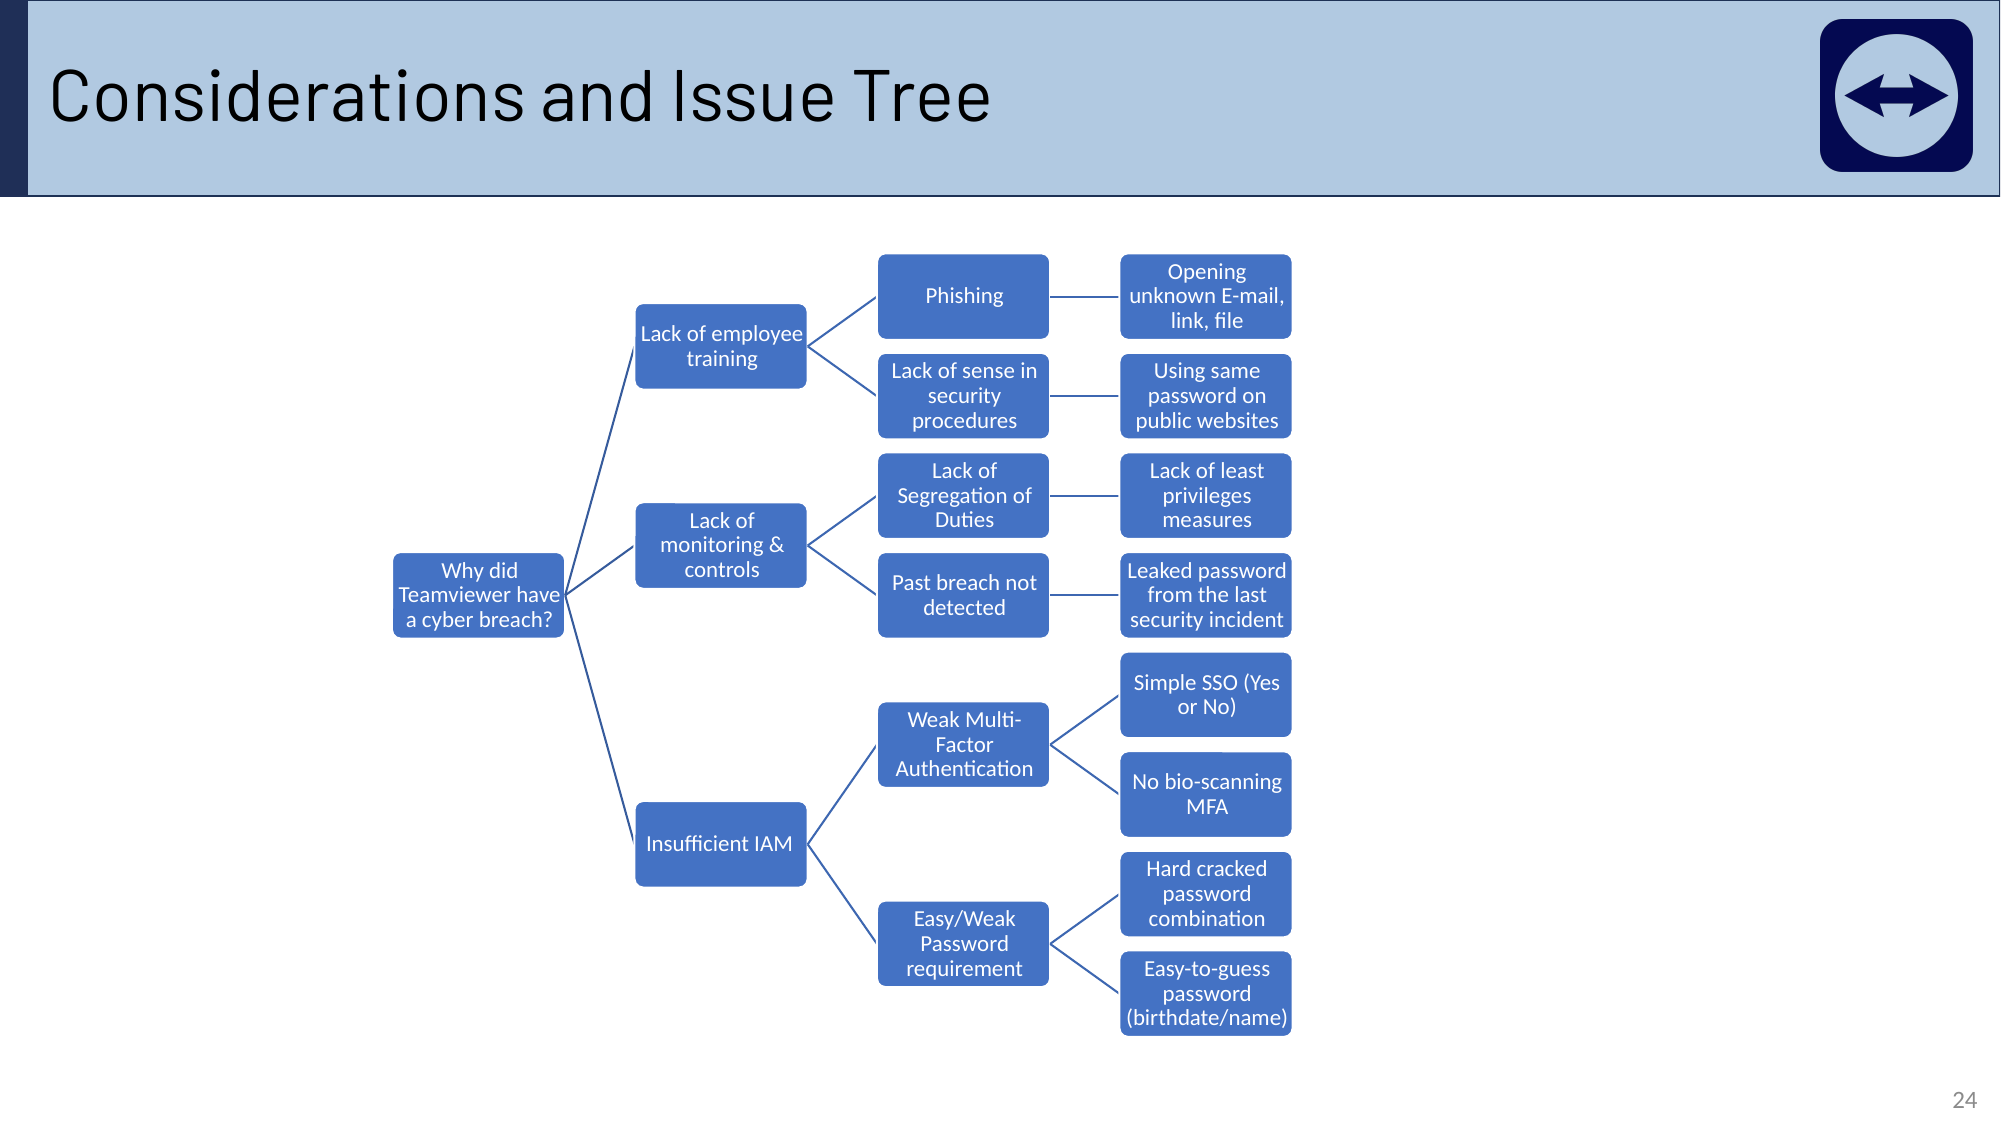

# Considerations and Issue Tree
Why did Teamviewer have a cyber breach?

Lack of employee training

Phishing

Opening unknown E-mail, link, file

Lack of sense in security procedures

Using same password on public websites

Lack of monitoring & controls

Lack of Segregation of Duties

Lack of least privileges measures

Past breach not detected

Leaked password from the last security incident

Insufficient IAM

Weak Multi-Factor Authentication

Simple SSO (Yes or No)

No bio-scanning MFA

Easy/Weak Password requirement

Hard cracked password combination

Easy-to-guess password (birthdate/name)
24